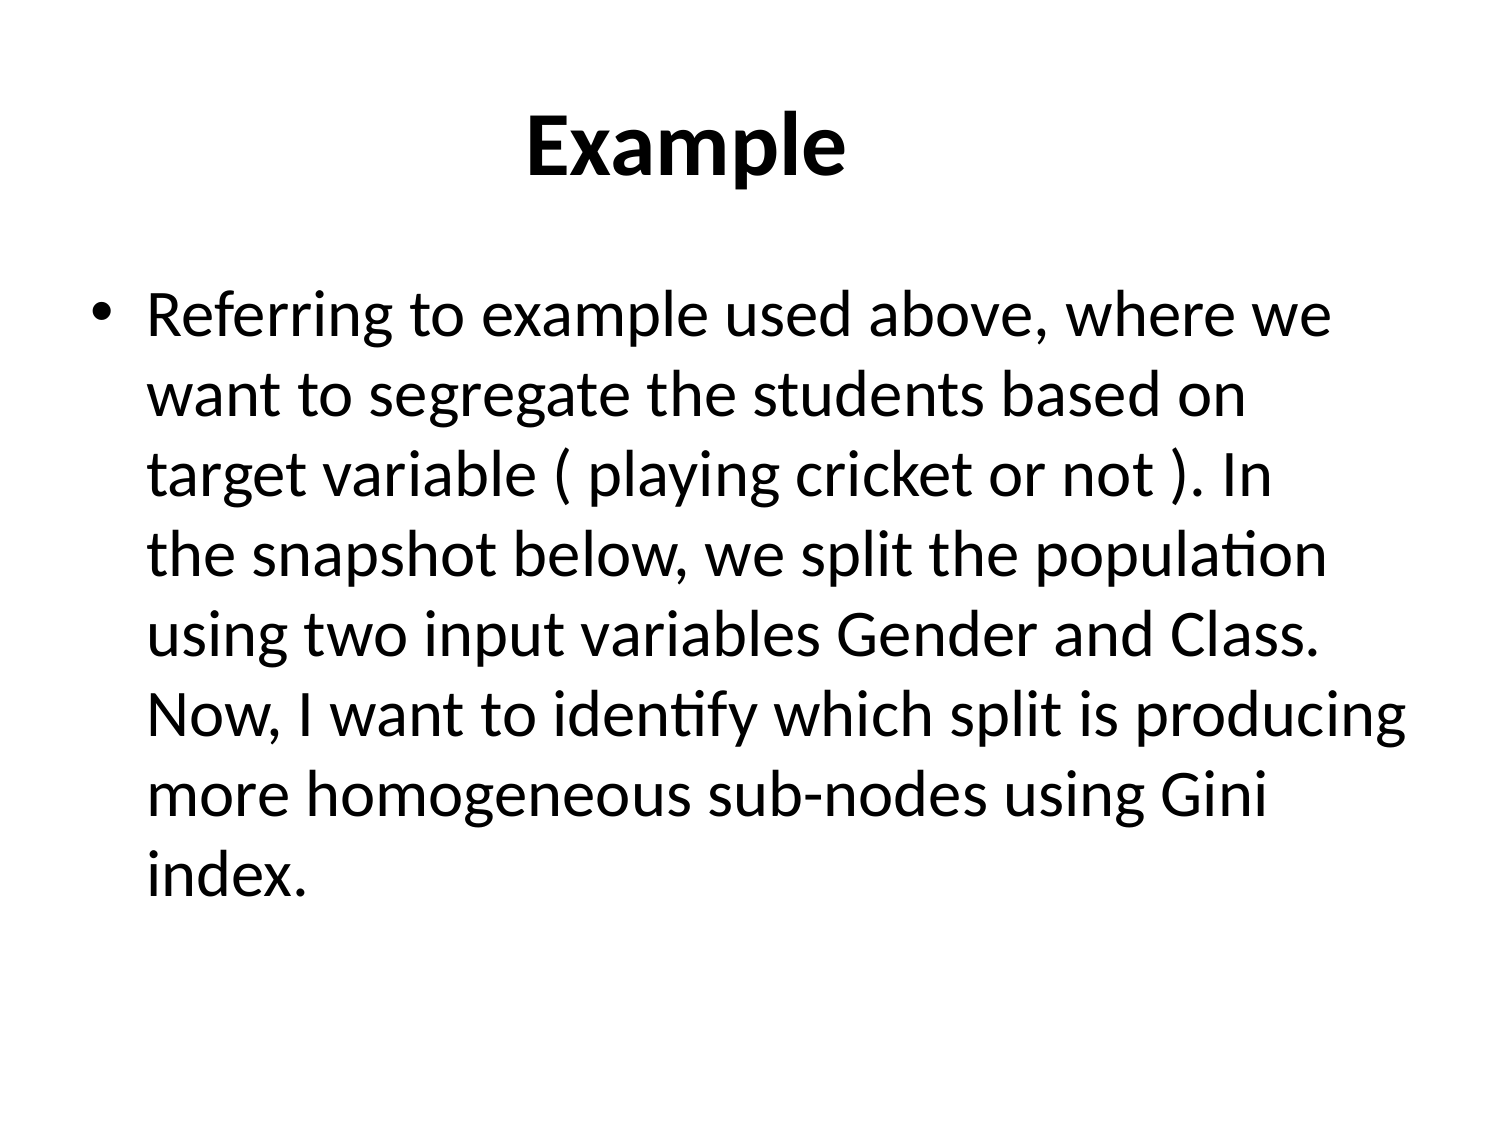

# Example
Referring to example used above, where we want to segregate the students based on target variable ( playing cricket or not ). In the snapshot below, we split the population using two input variables Gender and Class. Now, I want to identify which split is producing more homogeneous sub-nodes using Gini index.